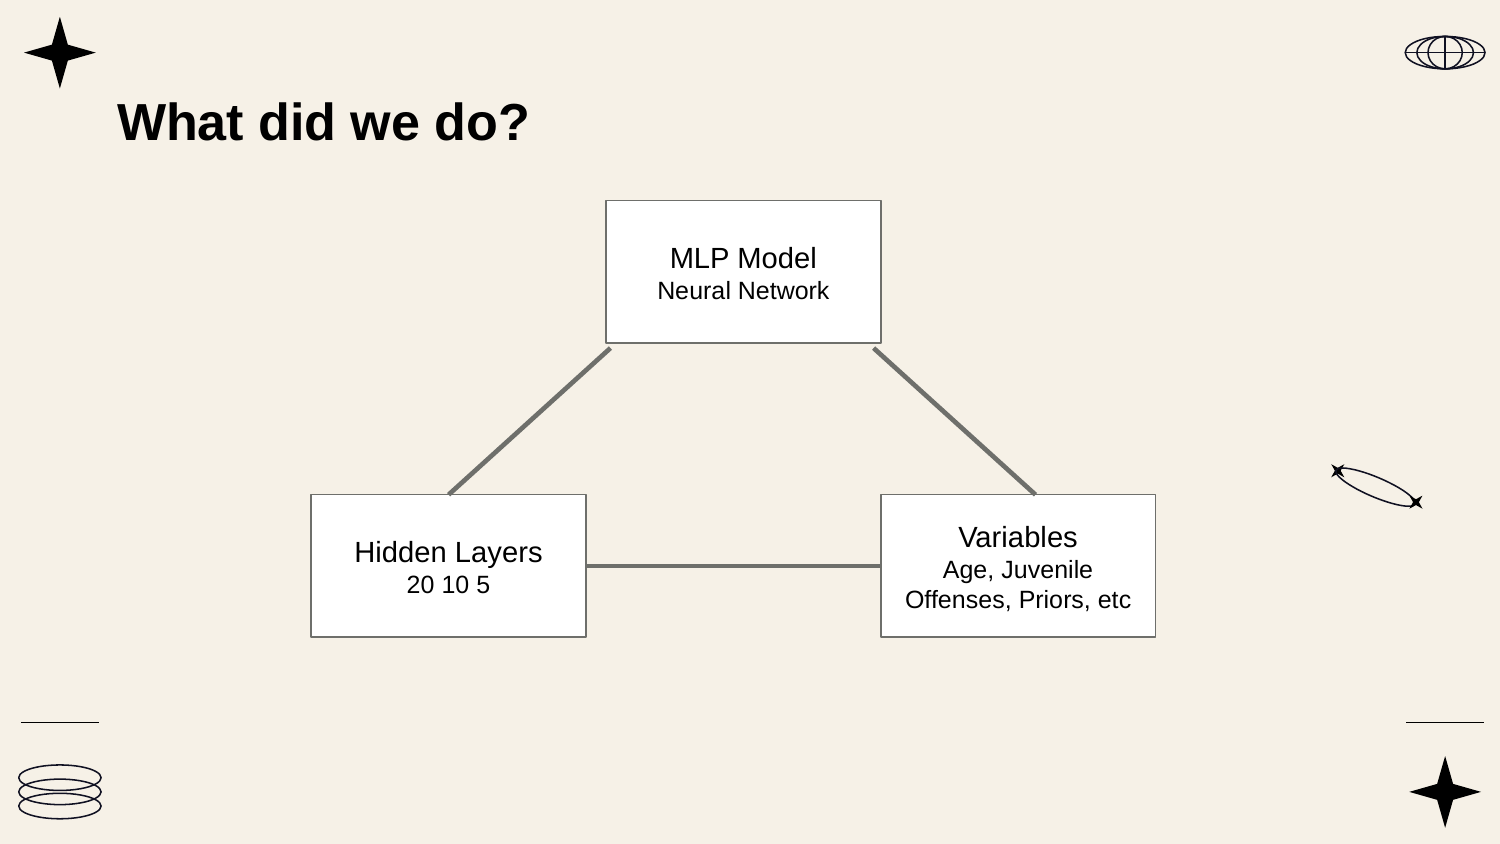

# What did we do?
MLP Model
Neural Network
Hidden Layers
20 10 5
Variables
Age, Juvenile Offenses, Priors, etc